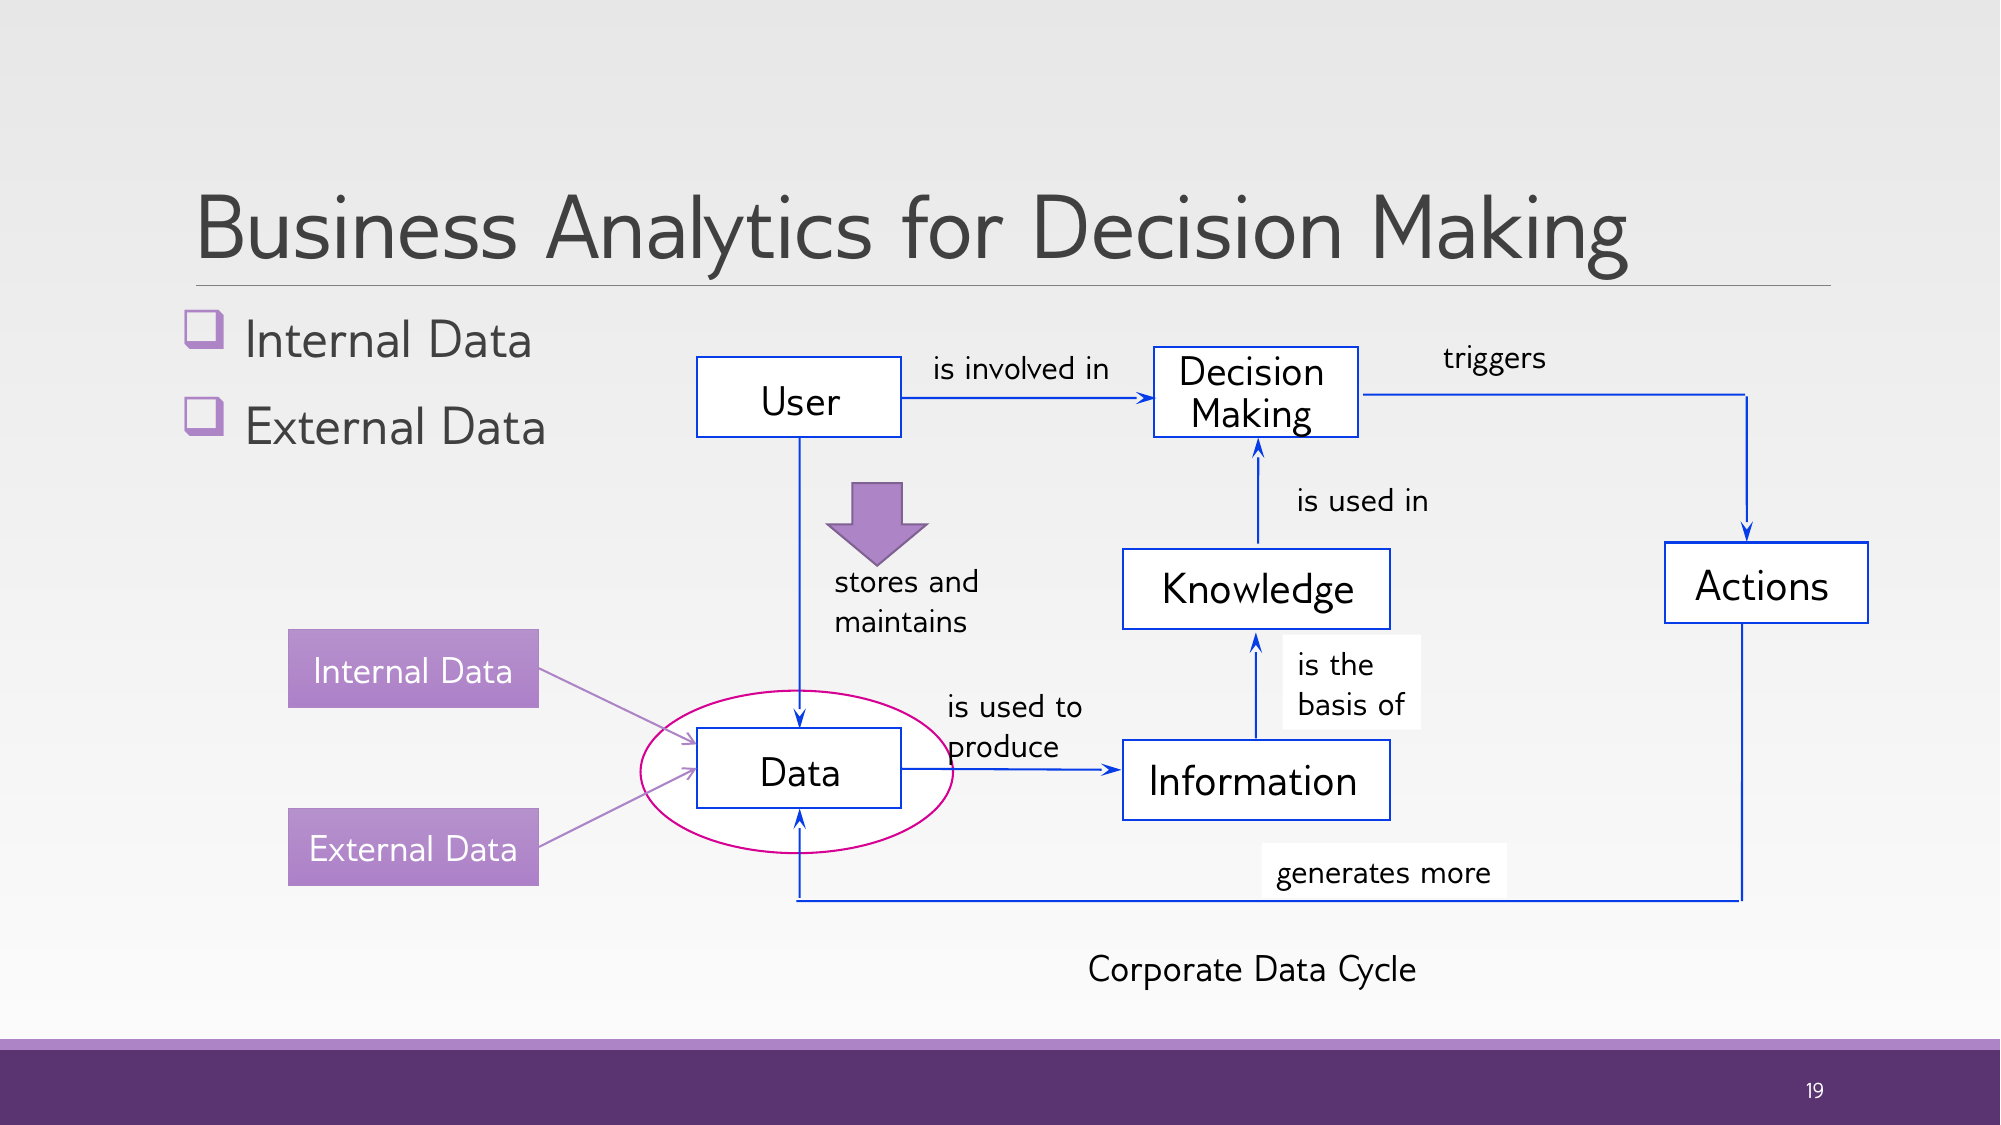

# Business Analytics for Decision Making
 Internal Data
 External Data

triggers
is involved in
Decision
Making

User

is used in

Actions
stores and
maintains
Knowledge

is the
basis of
is used to
produce

Data

Information

generates more

Internal Data

External Data
Corporate Data Cycle
19